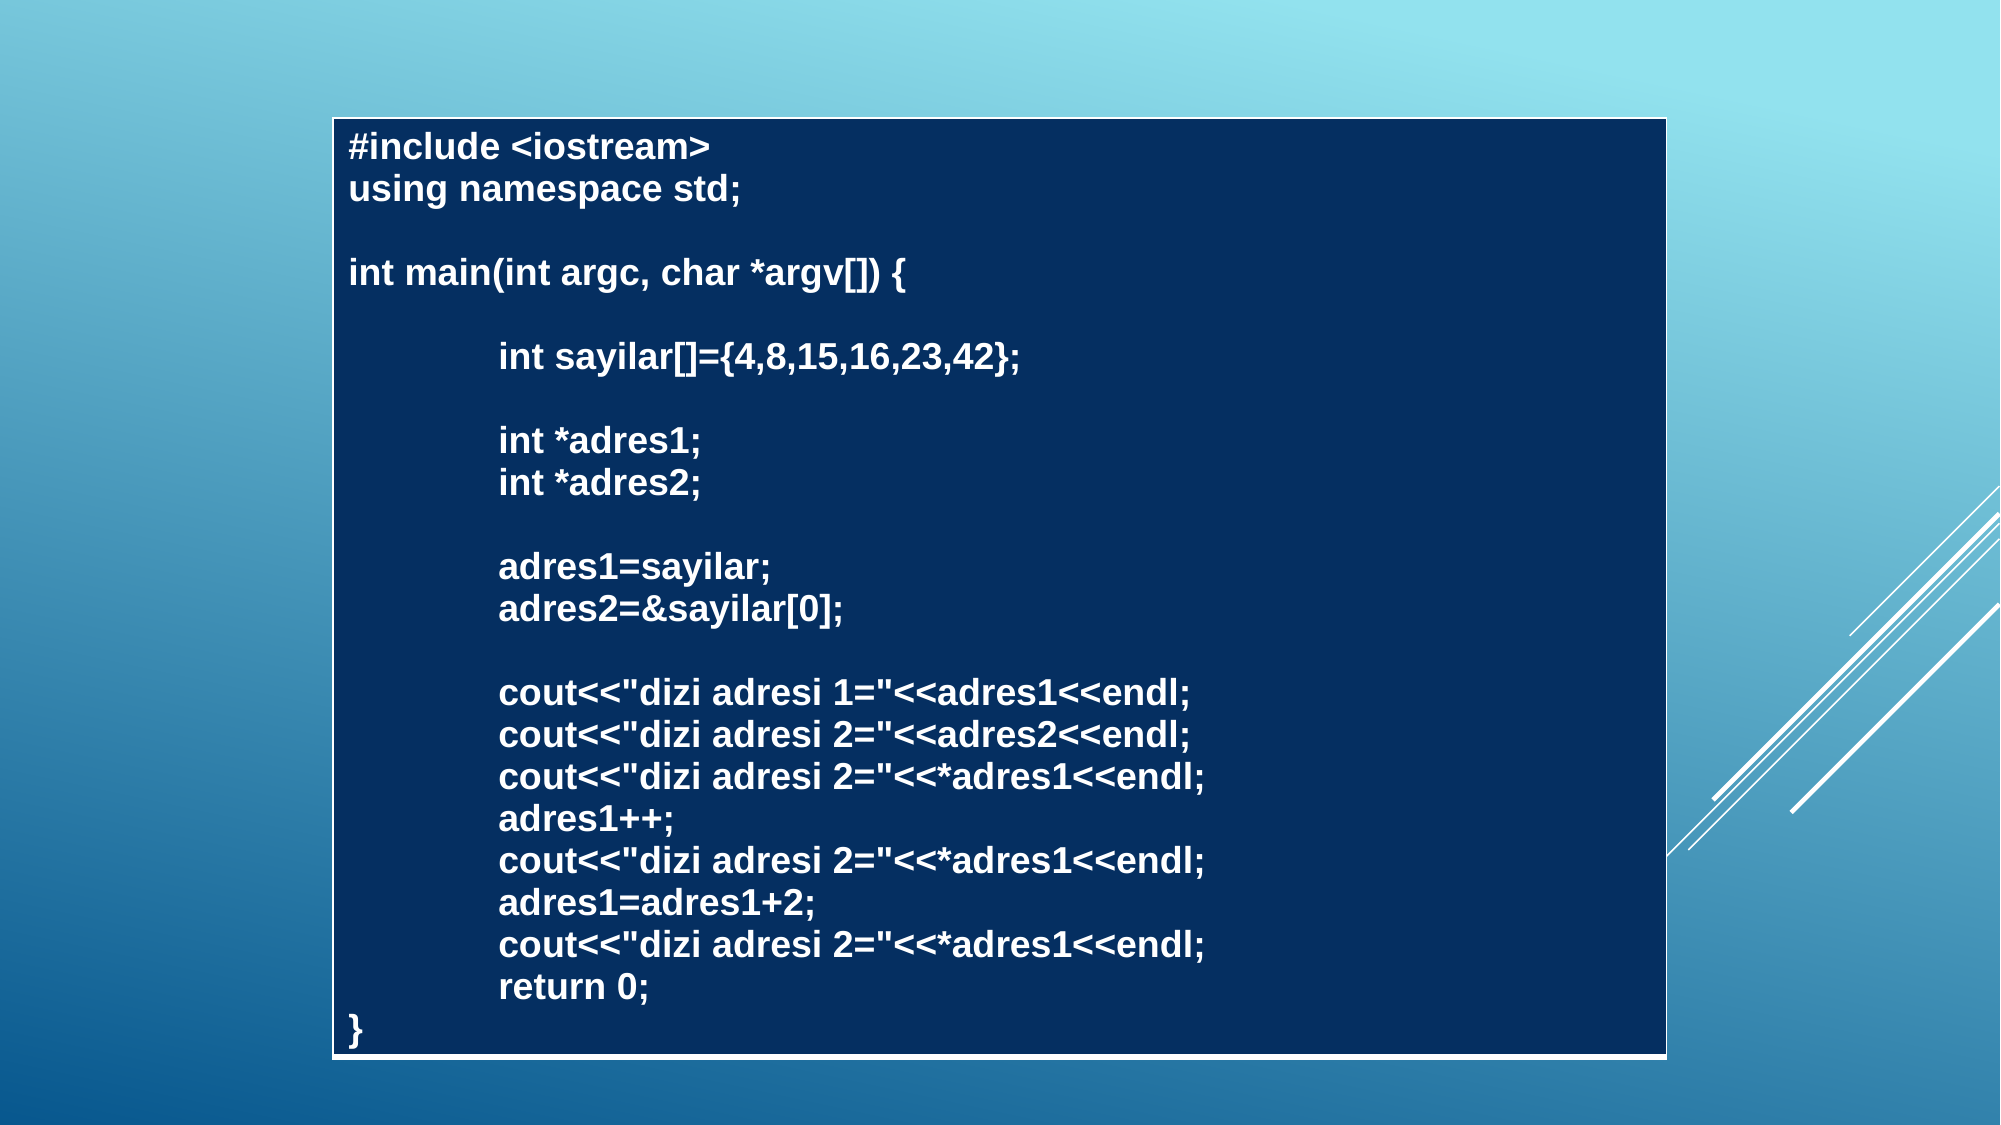

| #include <iostream> using namespace std; int main(int argc, char \*argv[]) { int sayilar[]={4,8,15,16,23,42}; int \*adres1; int \*adres2; adres1=sayilar; adres2=&sayilar[0]; cout<<"dizi adresi 1="<<adres1<<endl; cout<<"dizi adresi 2="<<adres2<<endl; cout<<"dizi adresi 2="<<\*adres1<<endl; adres1++; cout<<"dizi adresi 2="<<\*adres1<<endl; adres1=adres1+2; cout<<"dizi adresi 2="<<\*adres1<<endl; return 0; } |
| --- |